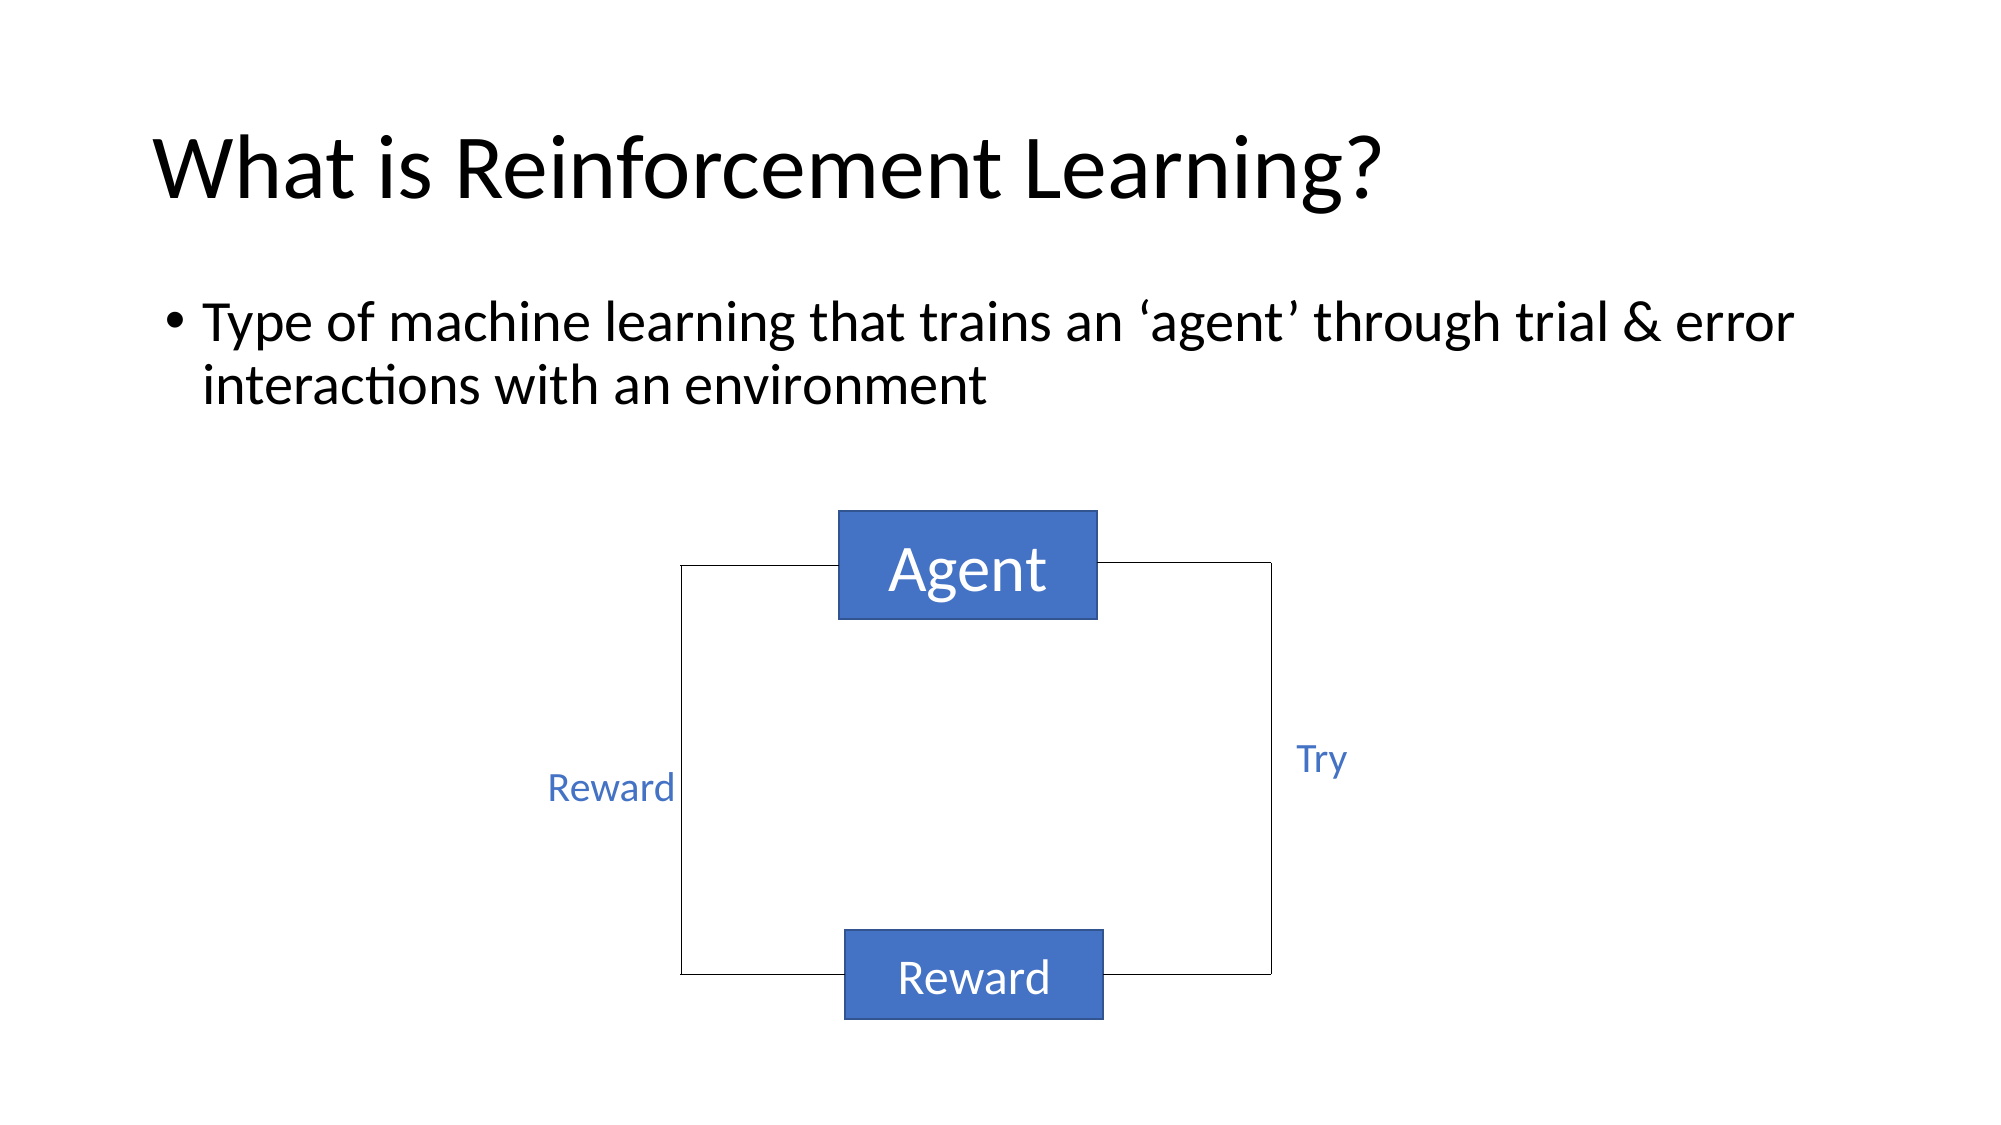

# What is Reinforcement Learning?
Type of machine learning that trains an ‘agent’ through trial & error interactions with an environment

Agent
Try
Reward
Reward